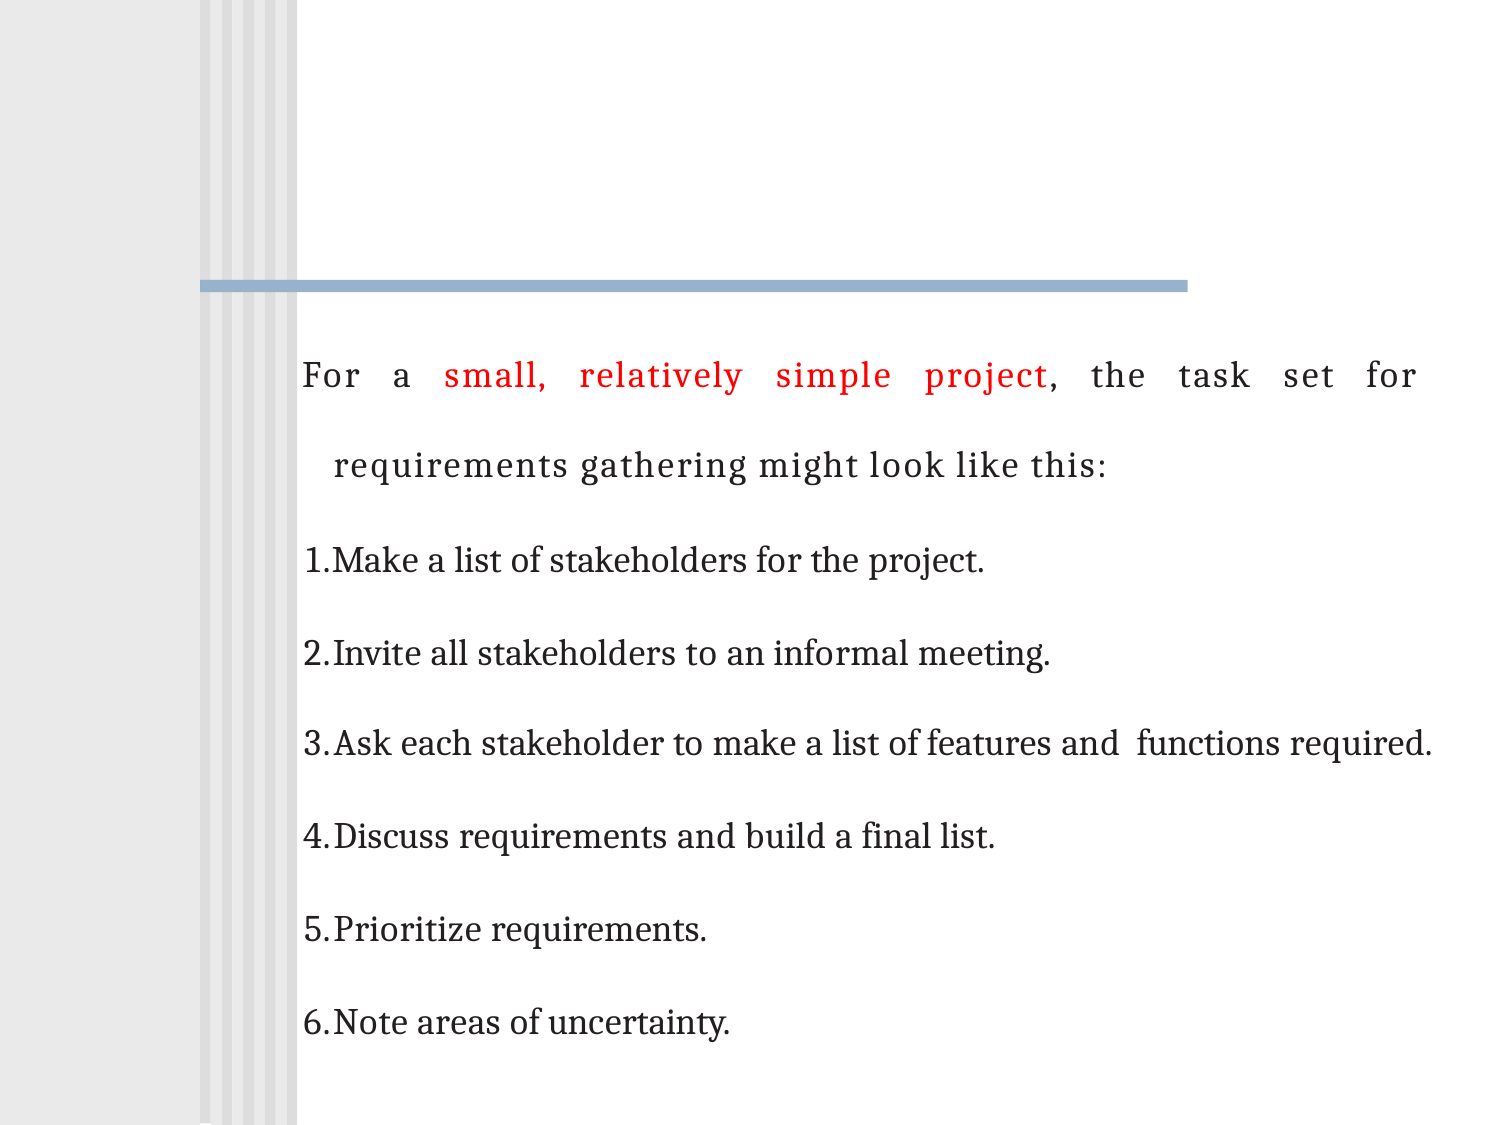

For a small, relatively simple project, the task set for  requirements gathering might look like this:
Make a list of stakeholders for the project.
Invite all stakeholders to an informal meeting.
Ask each stakeholder to make a list of features and  functions required.
Discuss requirements and build a final list.
Prioritize requirements.
Note areas of uncertainty.